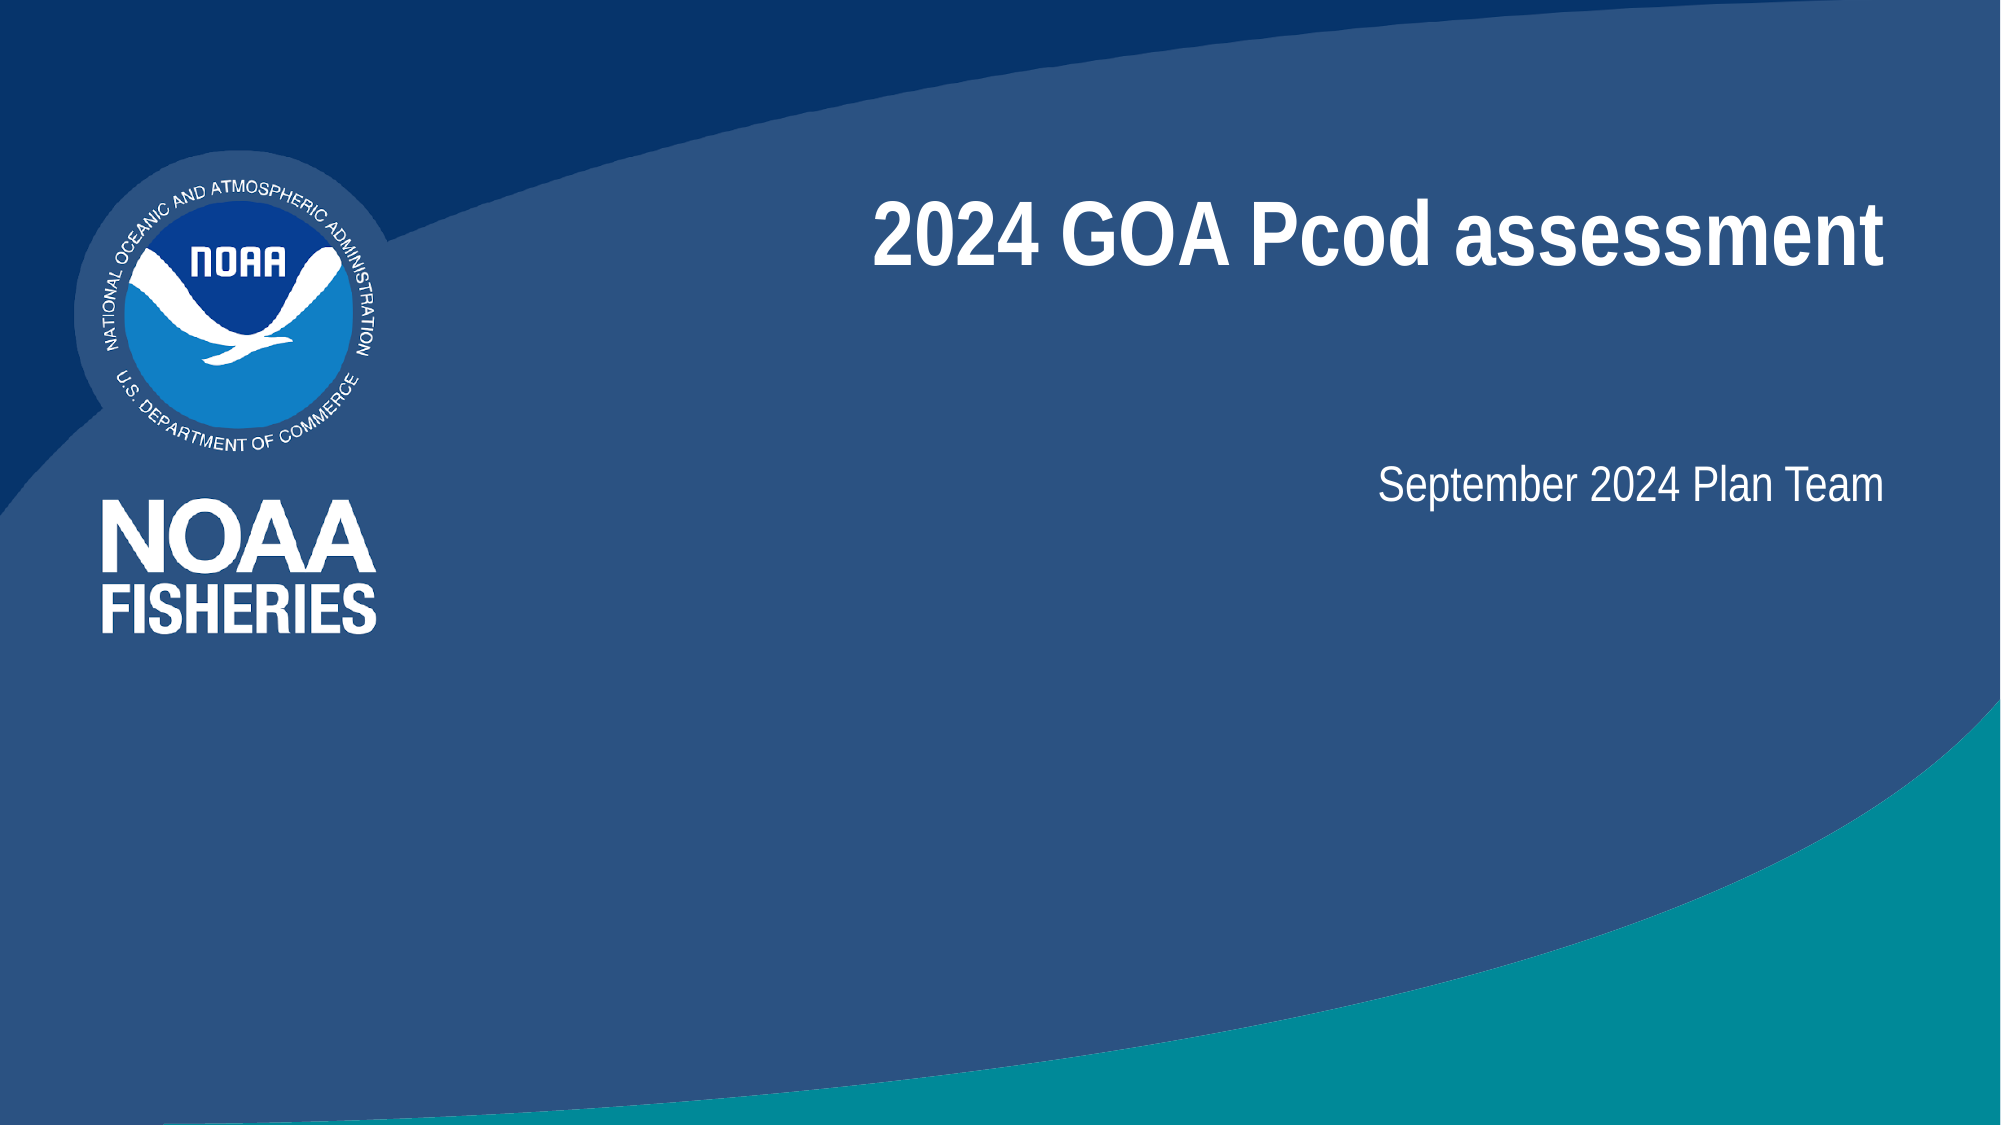

# 2024 GOA Pcod assessment
September 2024 Plan Team